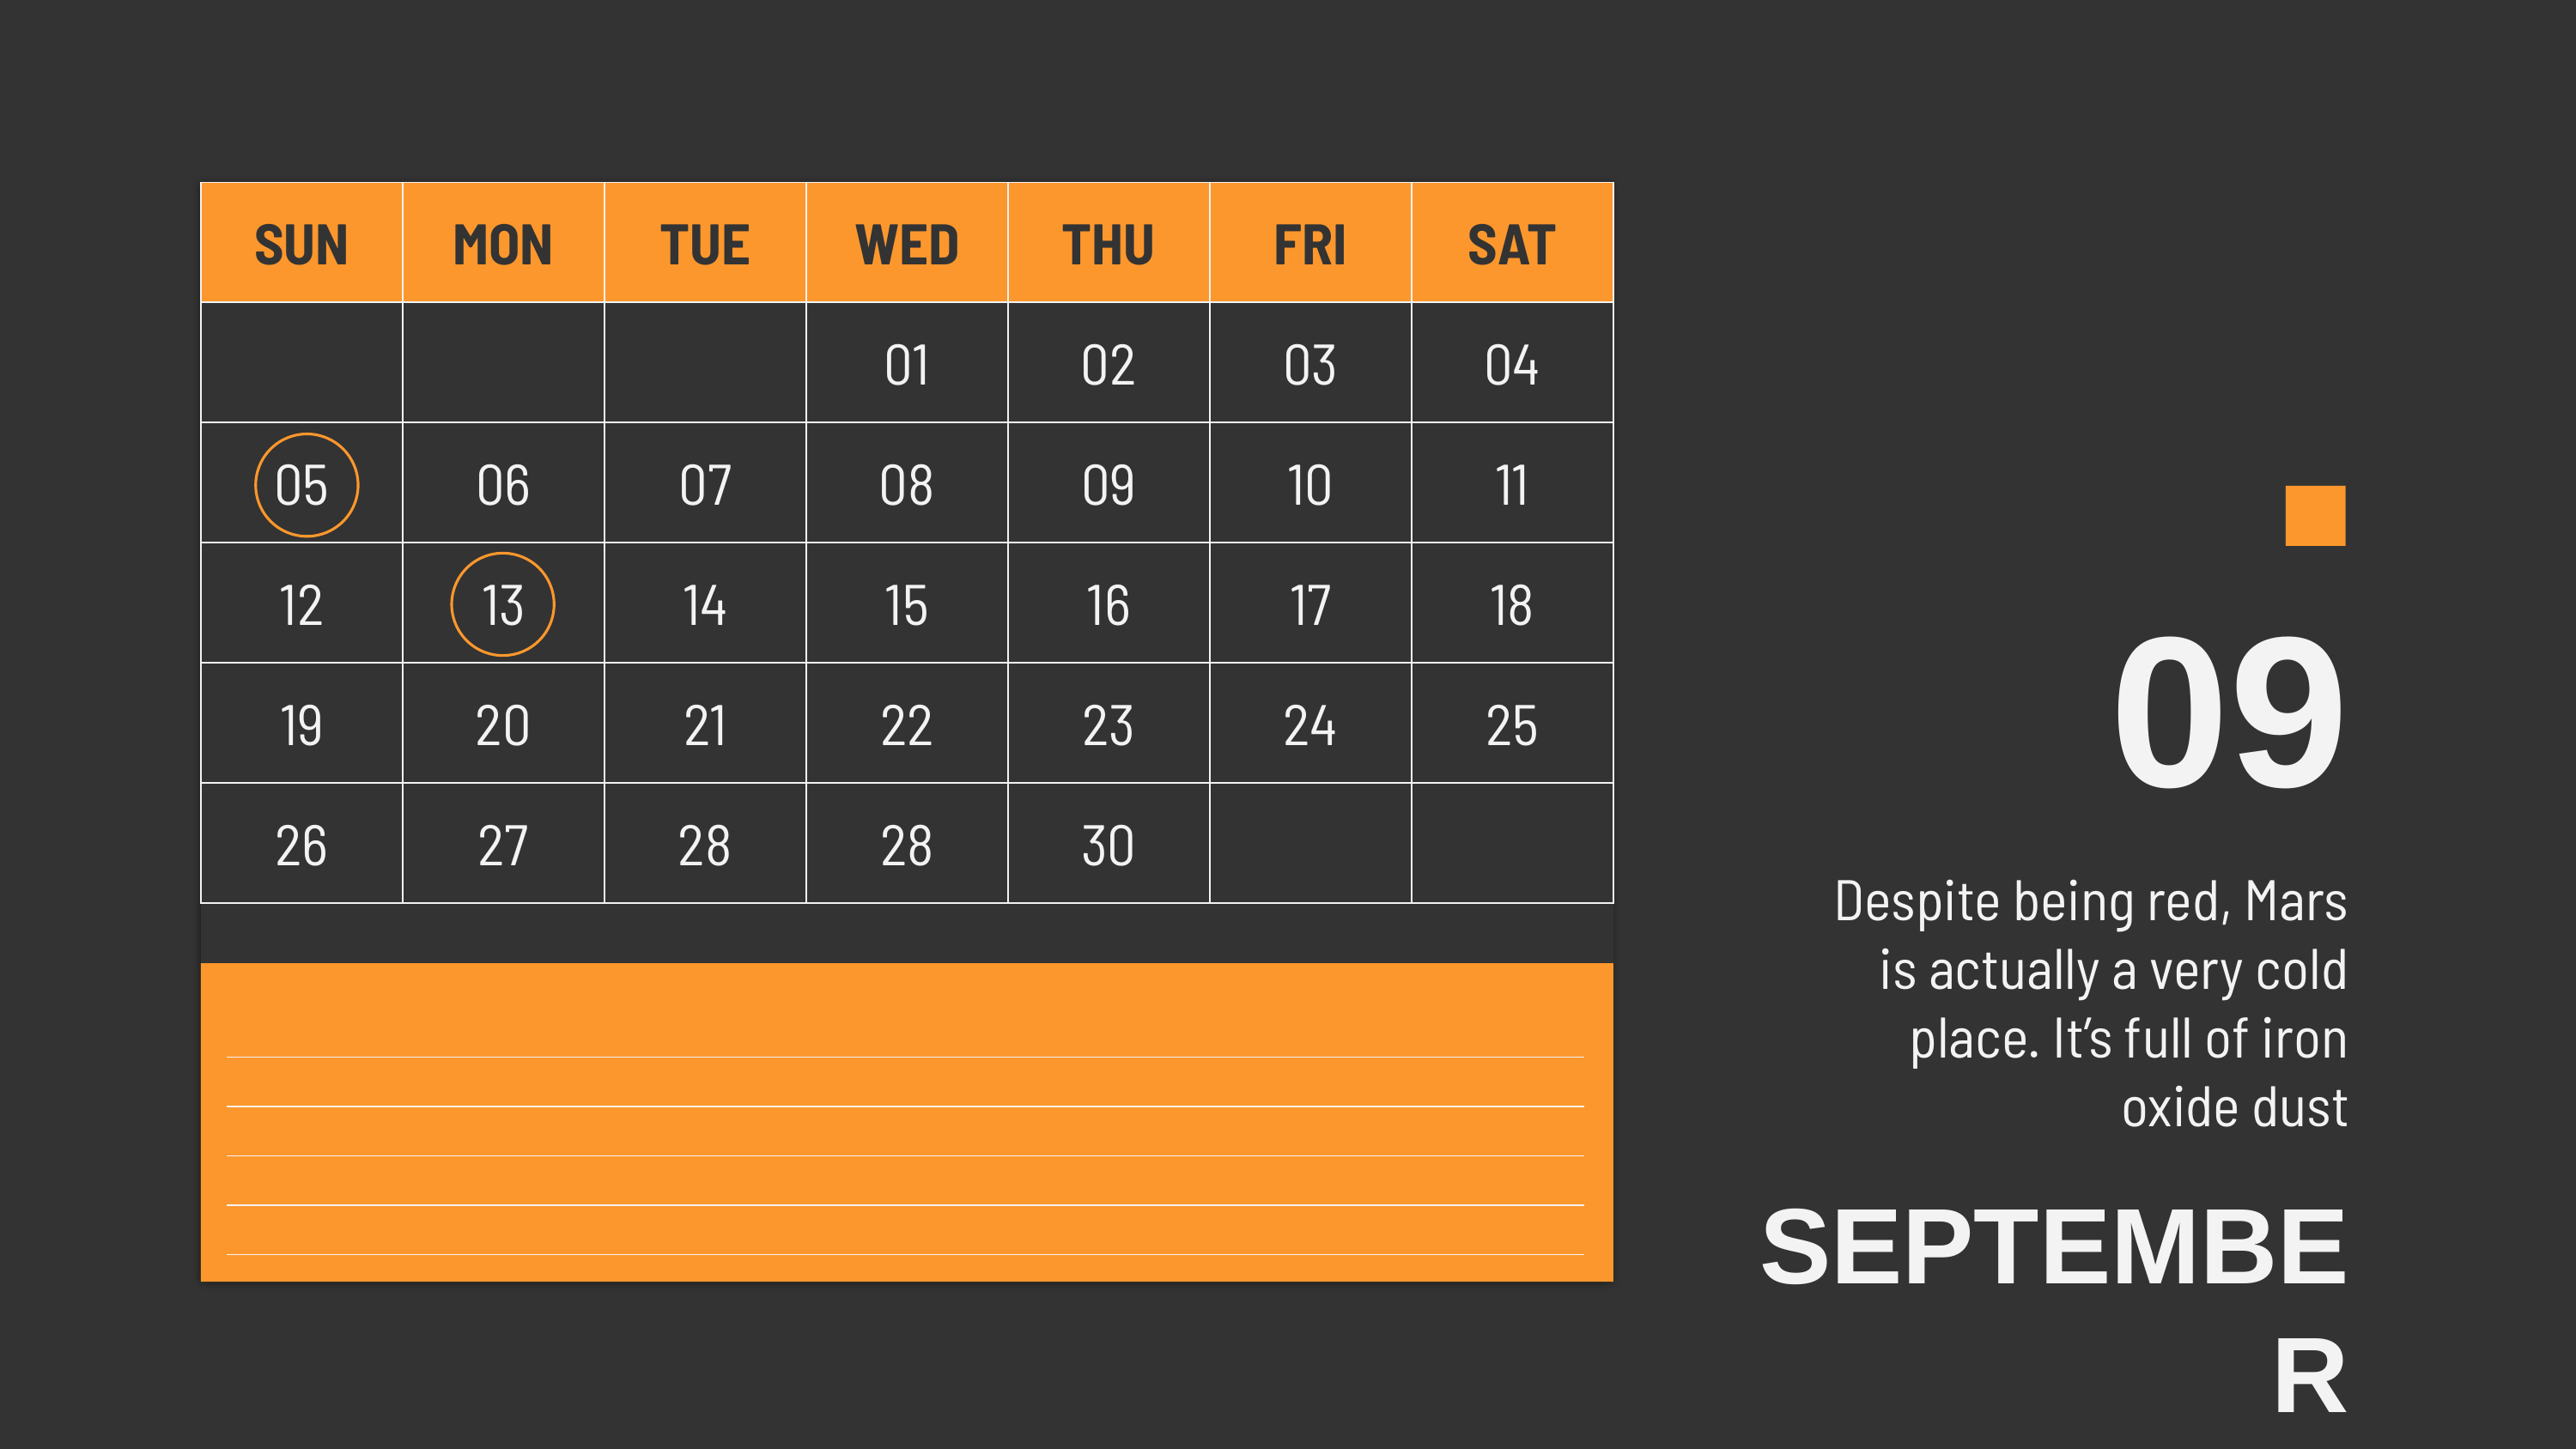

| SUN | MON | TUE | WED | THU | FRI | SAT |
| --- | --- | --- | --- | --- | --- | --- |
|  |  |  | 01 | 02 | 03 | 04 |
| 05 | 06 | 07 | 08 | 09 | 10 | 11 |
| 12 | 13 | 14 | 15 | 16 | 17 | 18 |
| 19 | 20 | 21 | 22 | 23 | 24 | 25 |
| 26 | 27 | 28 | 28 | 30 |  |  |

09
Despite being red, Mars is actually a very cold place. It’s full of iron oxide dust

# SEPTEMBER